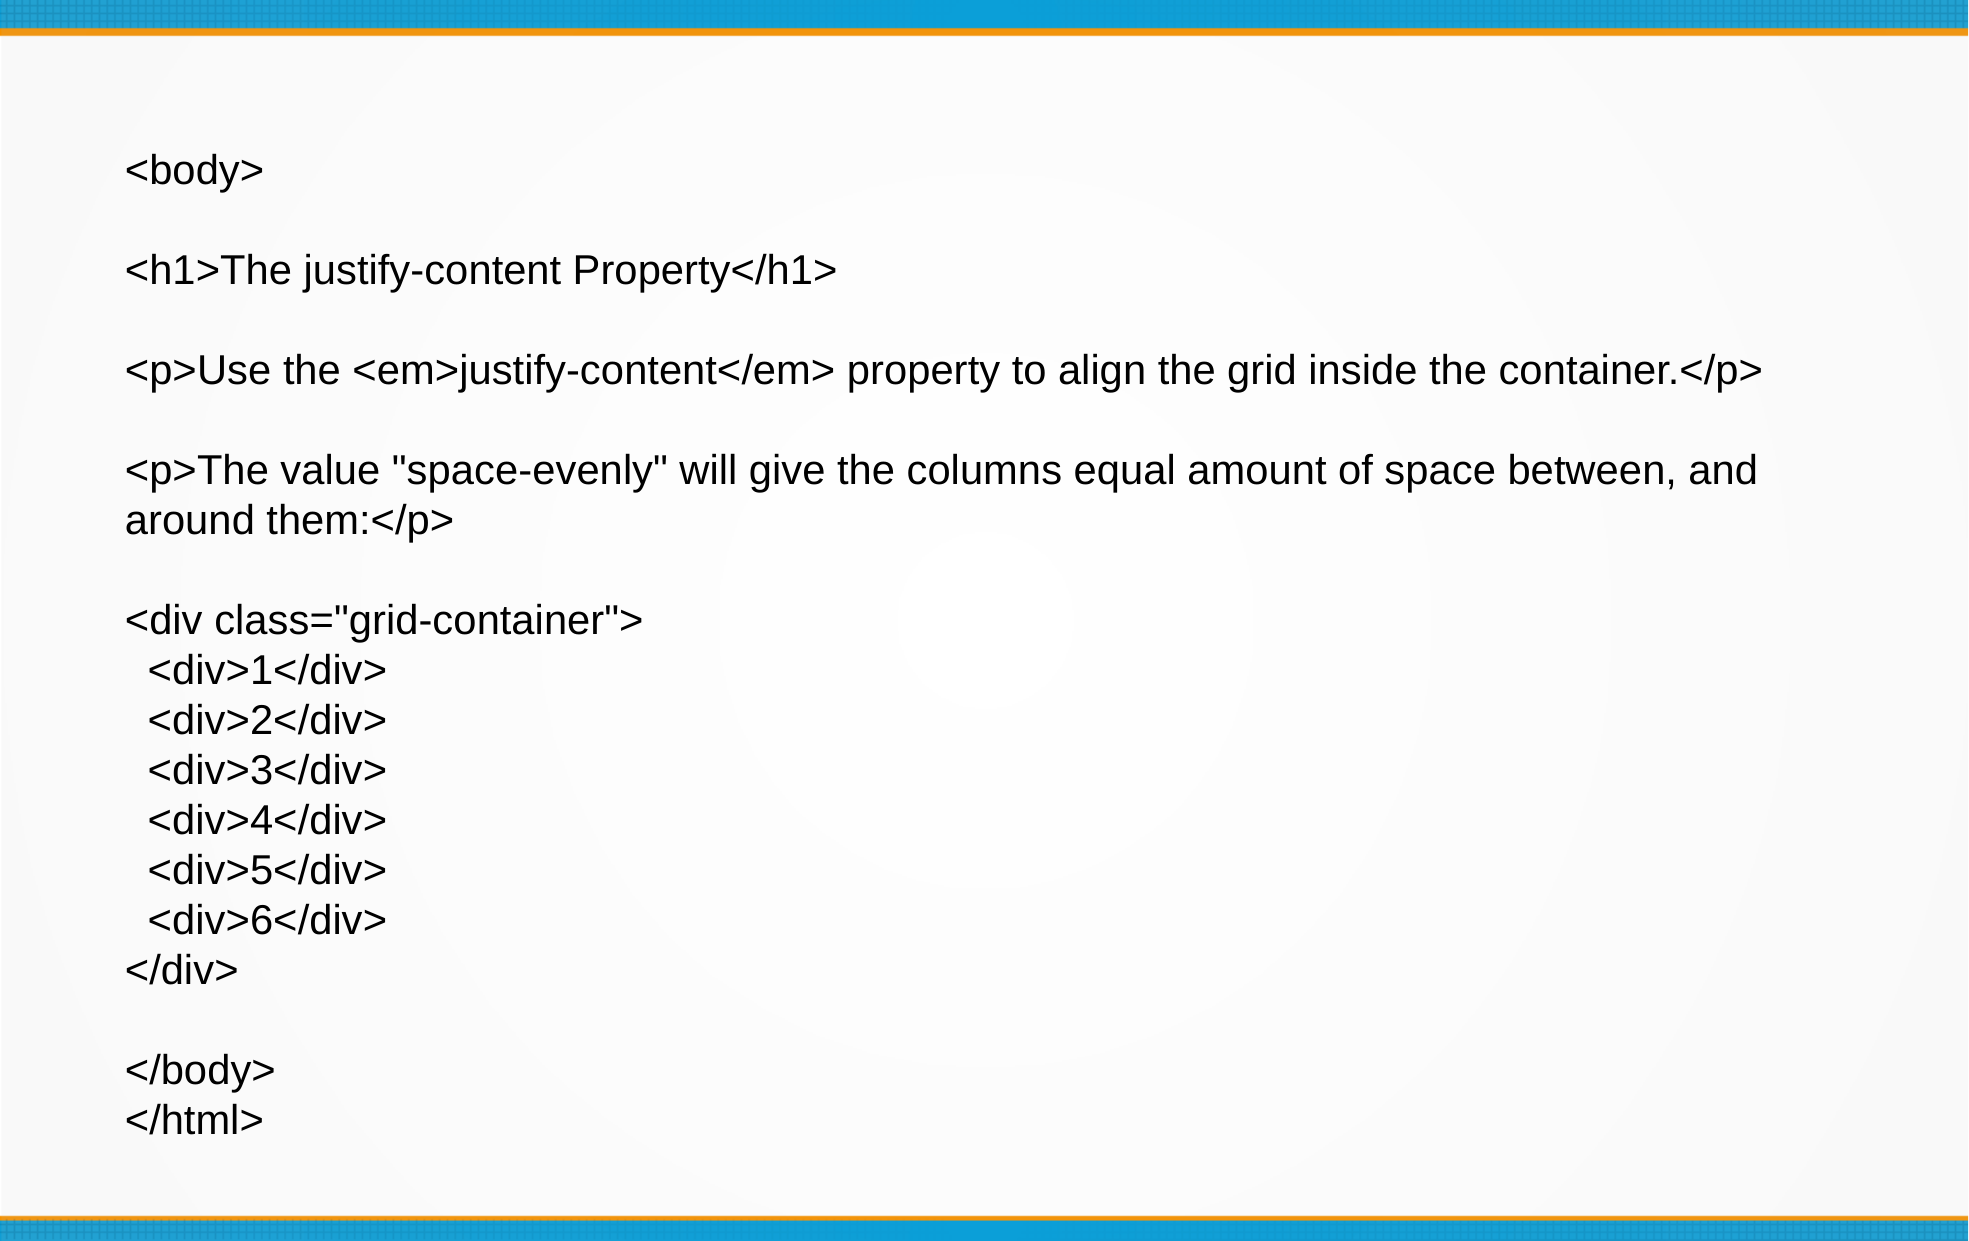

<body>

<h1>The justify-content Property</h1>

<p>Use the <em>justify-content</em> property to align the grid inside the container.</p>

<p>The value "space-evenly" will give the columns equal amount of space between, and around them:</p>

<div class="grid-container">
  <div>1</div>
  <div>2</div>
  <div>3</div>
  <div>4</div>
  <div>5</div>
  <div>6</div>
</div>

</body>
</html>